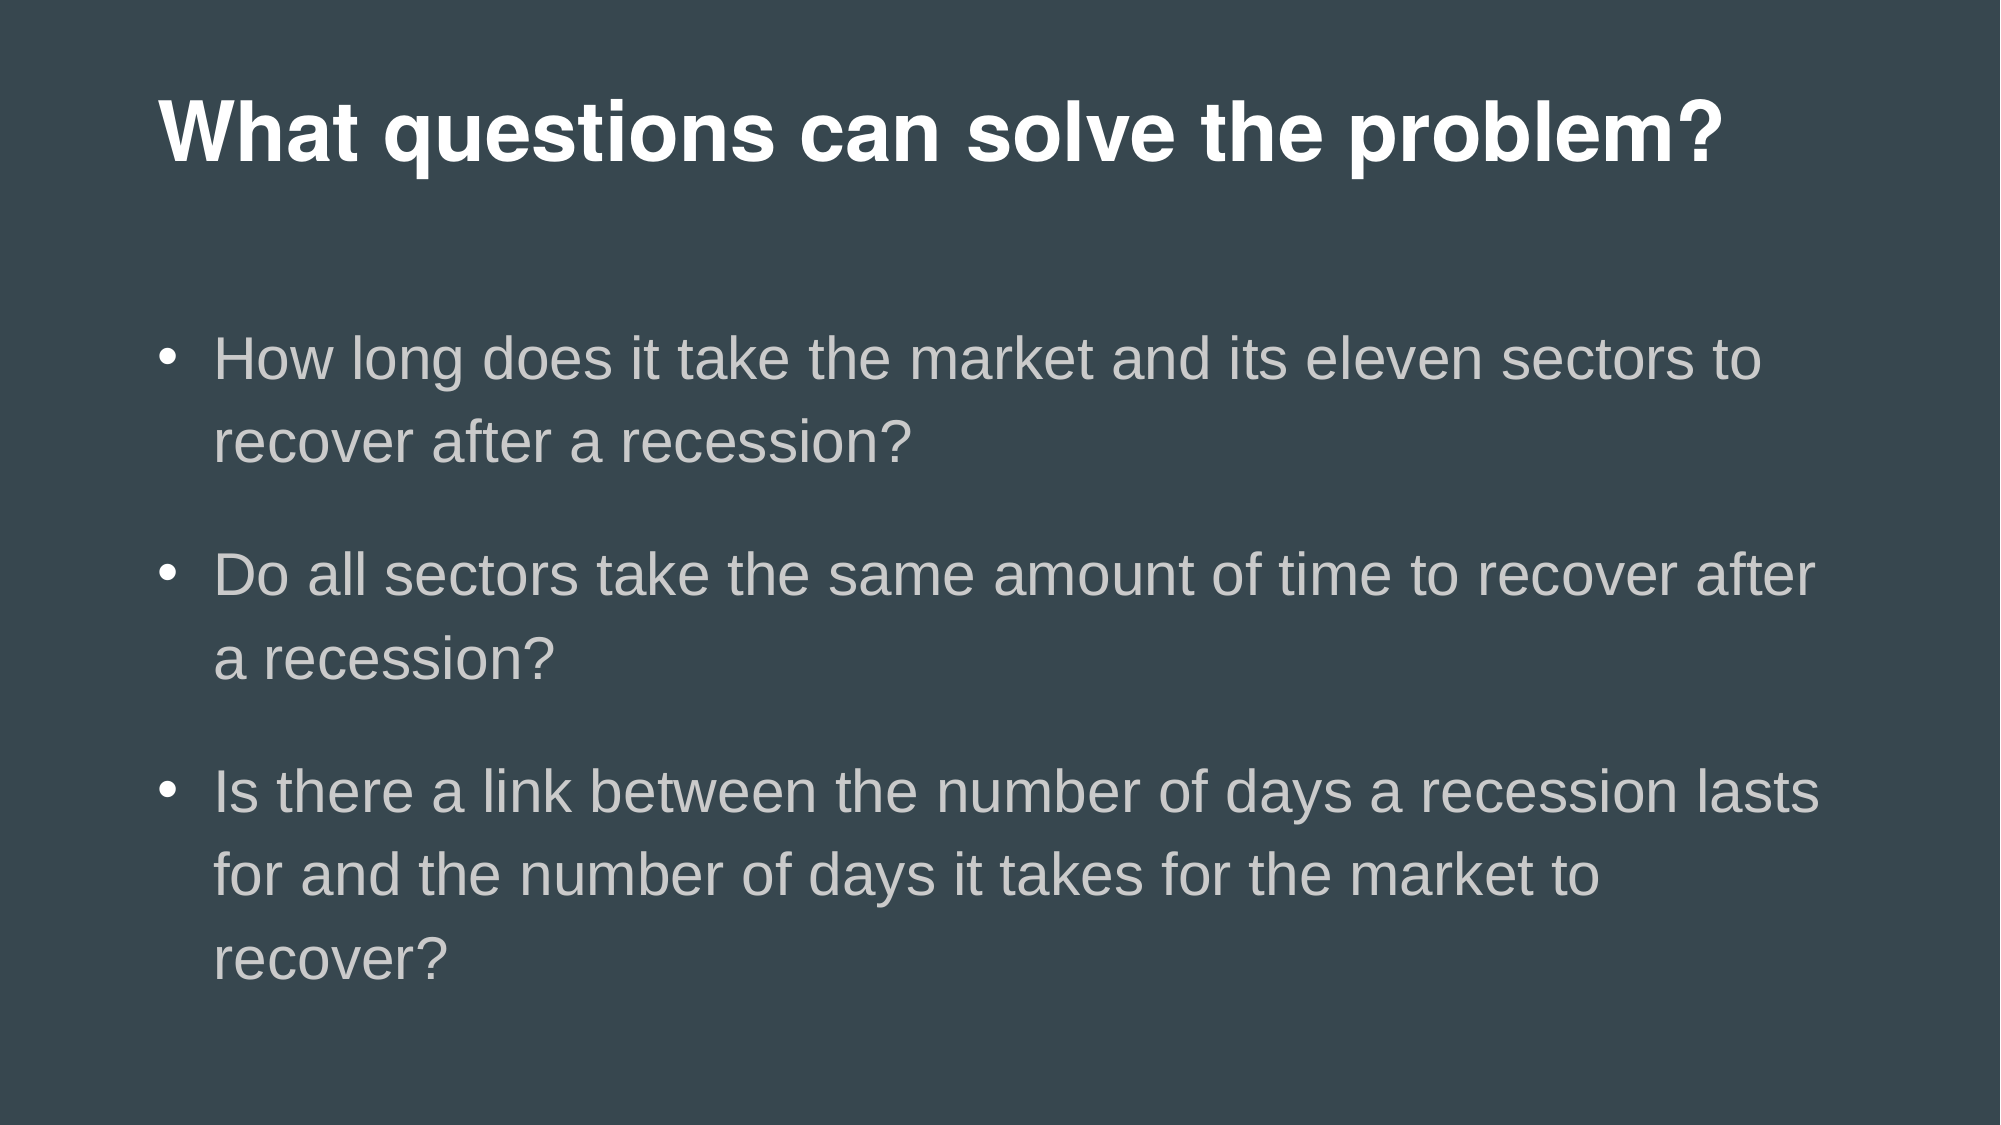

What questions can solve the problem?
How long does it take the market and its eleven sectors to recover after a recession?
Do all sectors take the same amount of time to recover after a recession?
Is there a link between the number of days a recession lasts for and the number of days it takes for the market to recover?